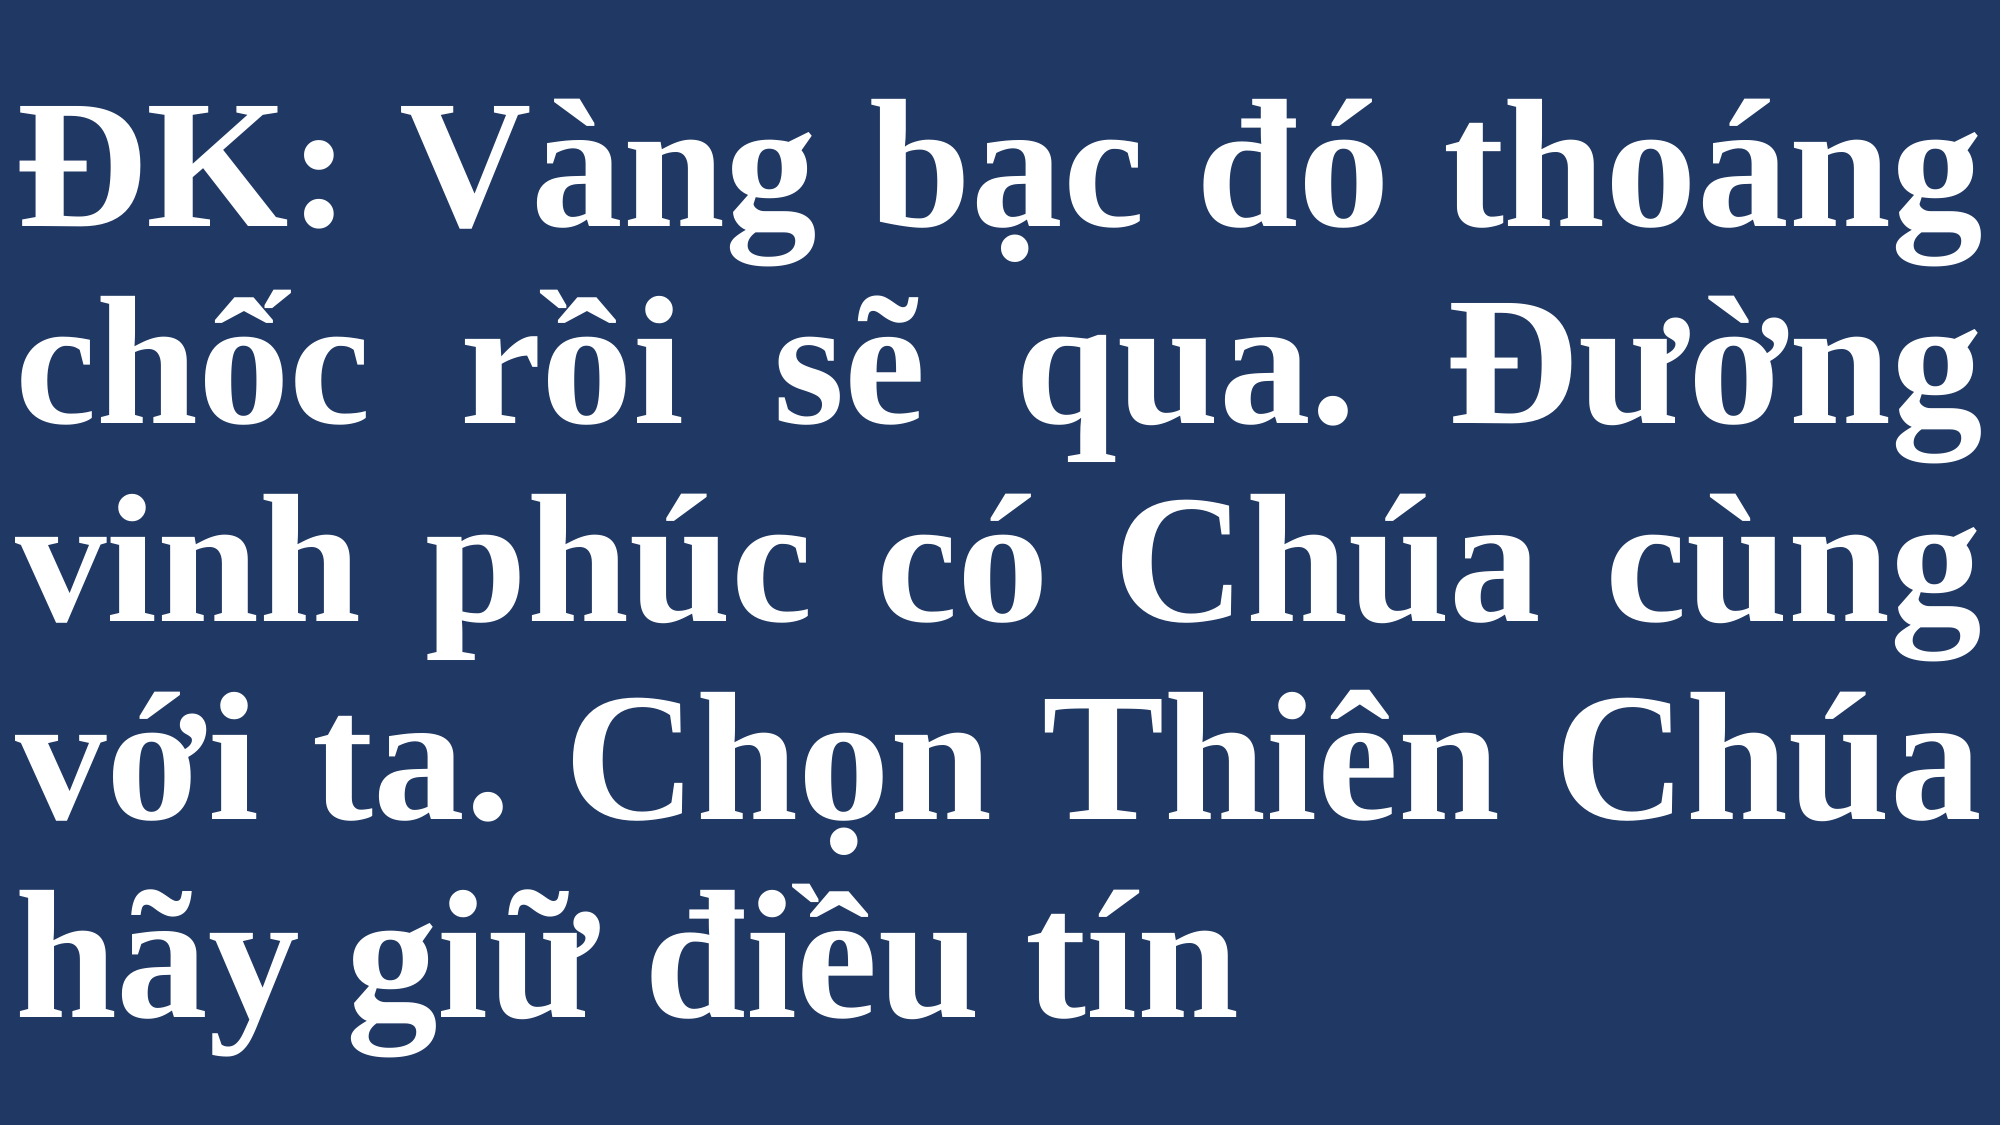

# ĐK: Vàng bạc đó thoáng chốc rồi sẽ qua. Đường vinh phúc có Chúa cùng với ta. Chọn Thiên Chúa hãy giữ điều tín